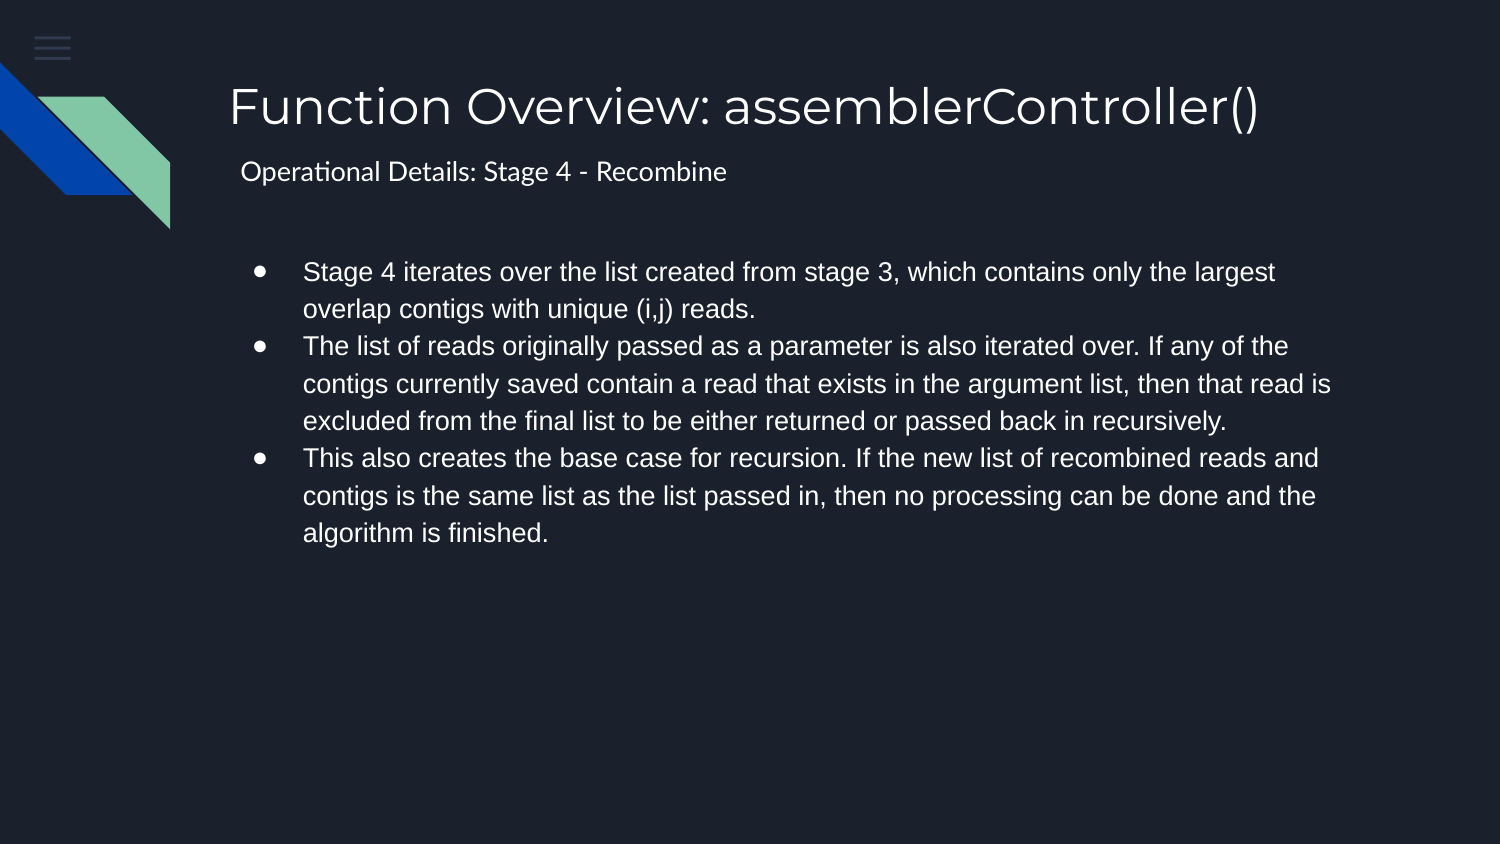

# Function Overview: assemblerController()
Operational Details: Stage 4 - Recombine
Stage 4 iterates over the list created from stage 3, which contains only the largest overlap contigs with unique (i,j) reads.
The list of reads originally passed as a parameter is also iterated over. If any of the contigs currently saved contain a read that exists in the argument list, then that read is excluded from the final list to be either returned or passed back in recursively.
This also creates the base case for recursion. If the new list of recombined reads and contigs is the same list as the list passed in, then no processing can be done and the algorithm is finished.